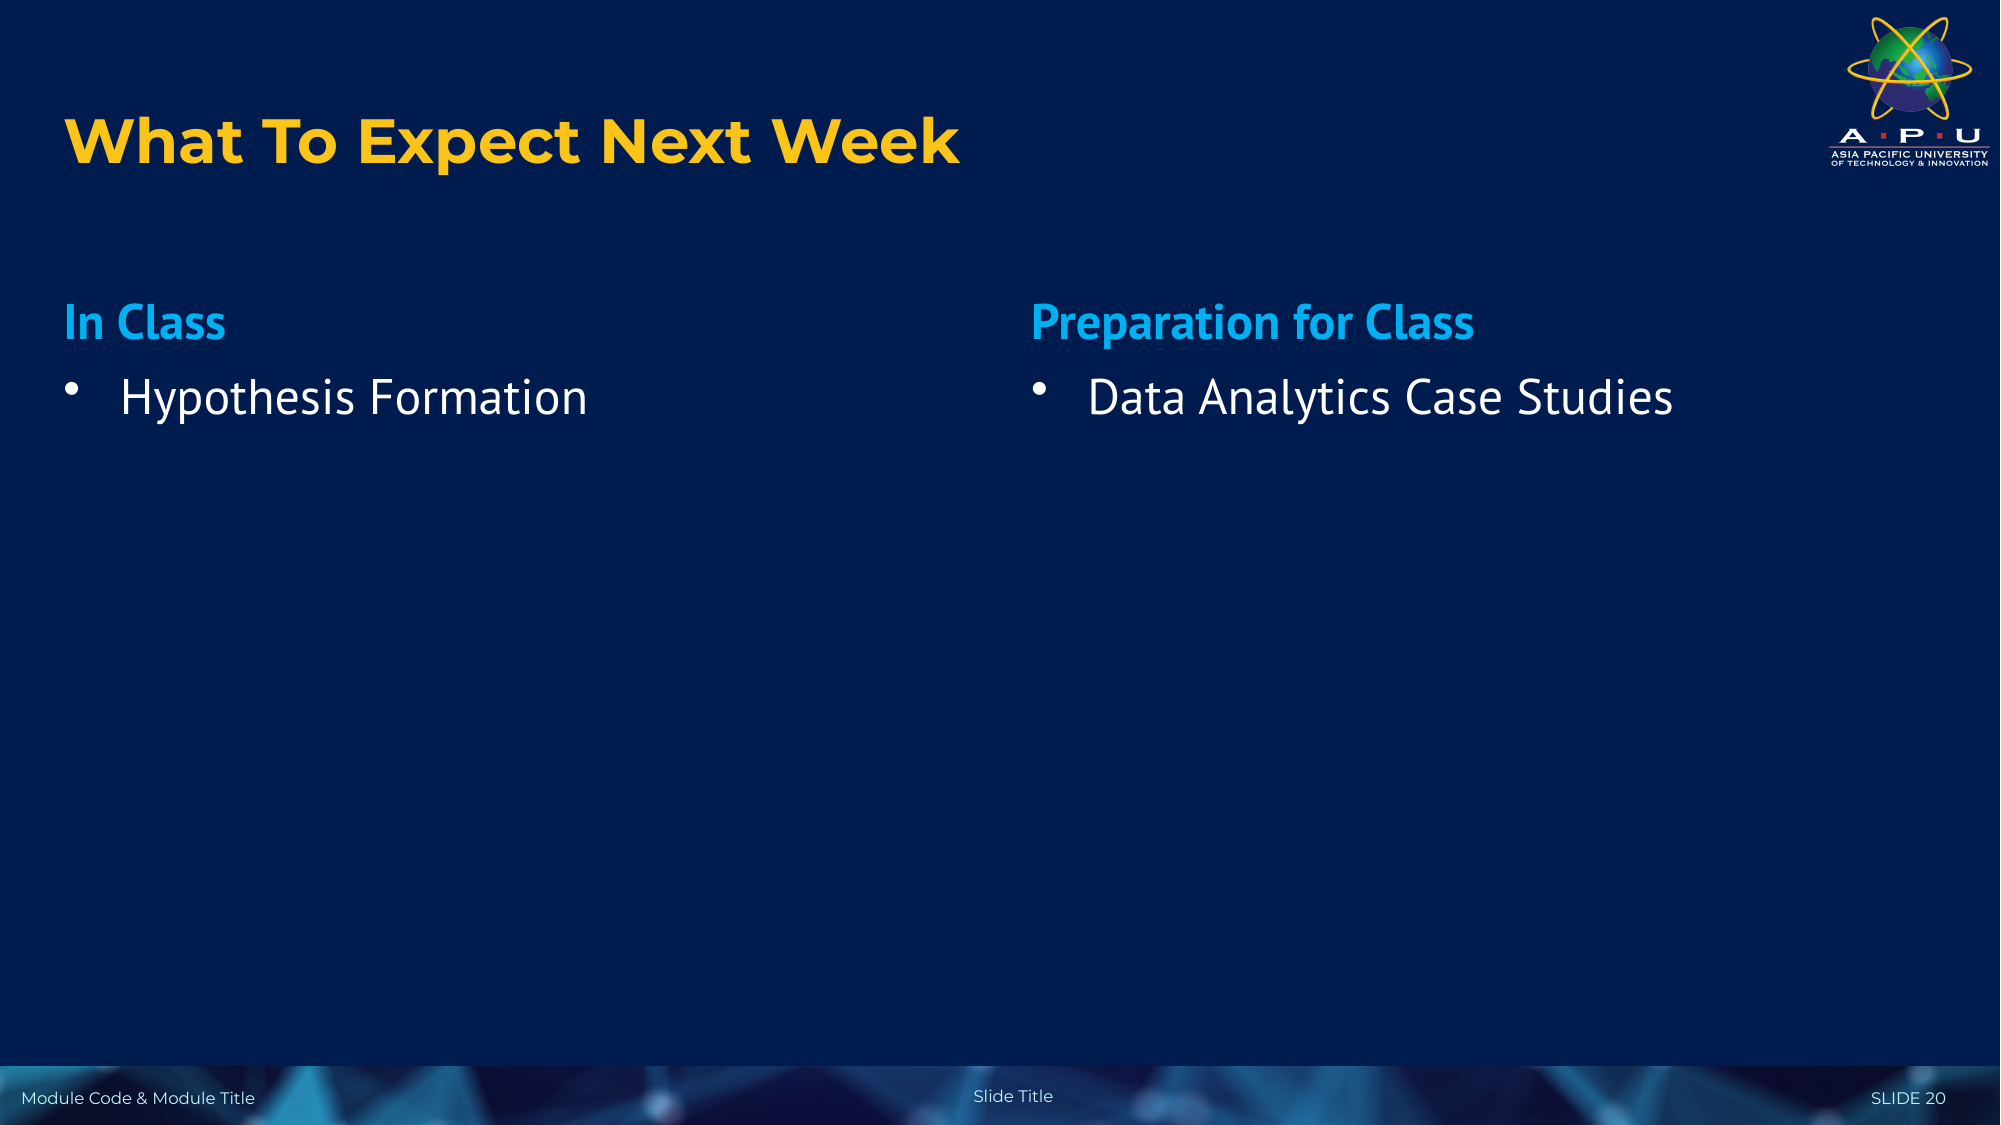

# What To Expect Next Week
In Class
Preparation for Class
Hypothesis Formation
Data Analytics Case Studies